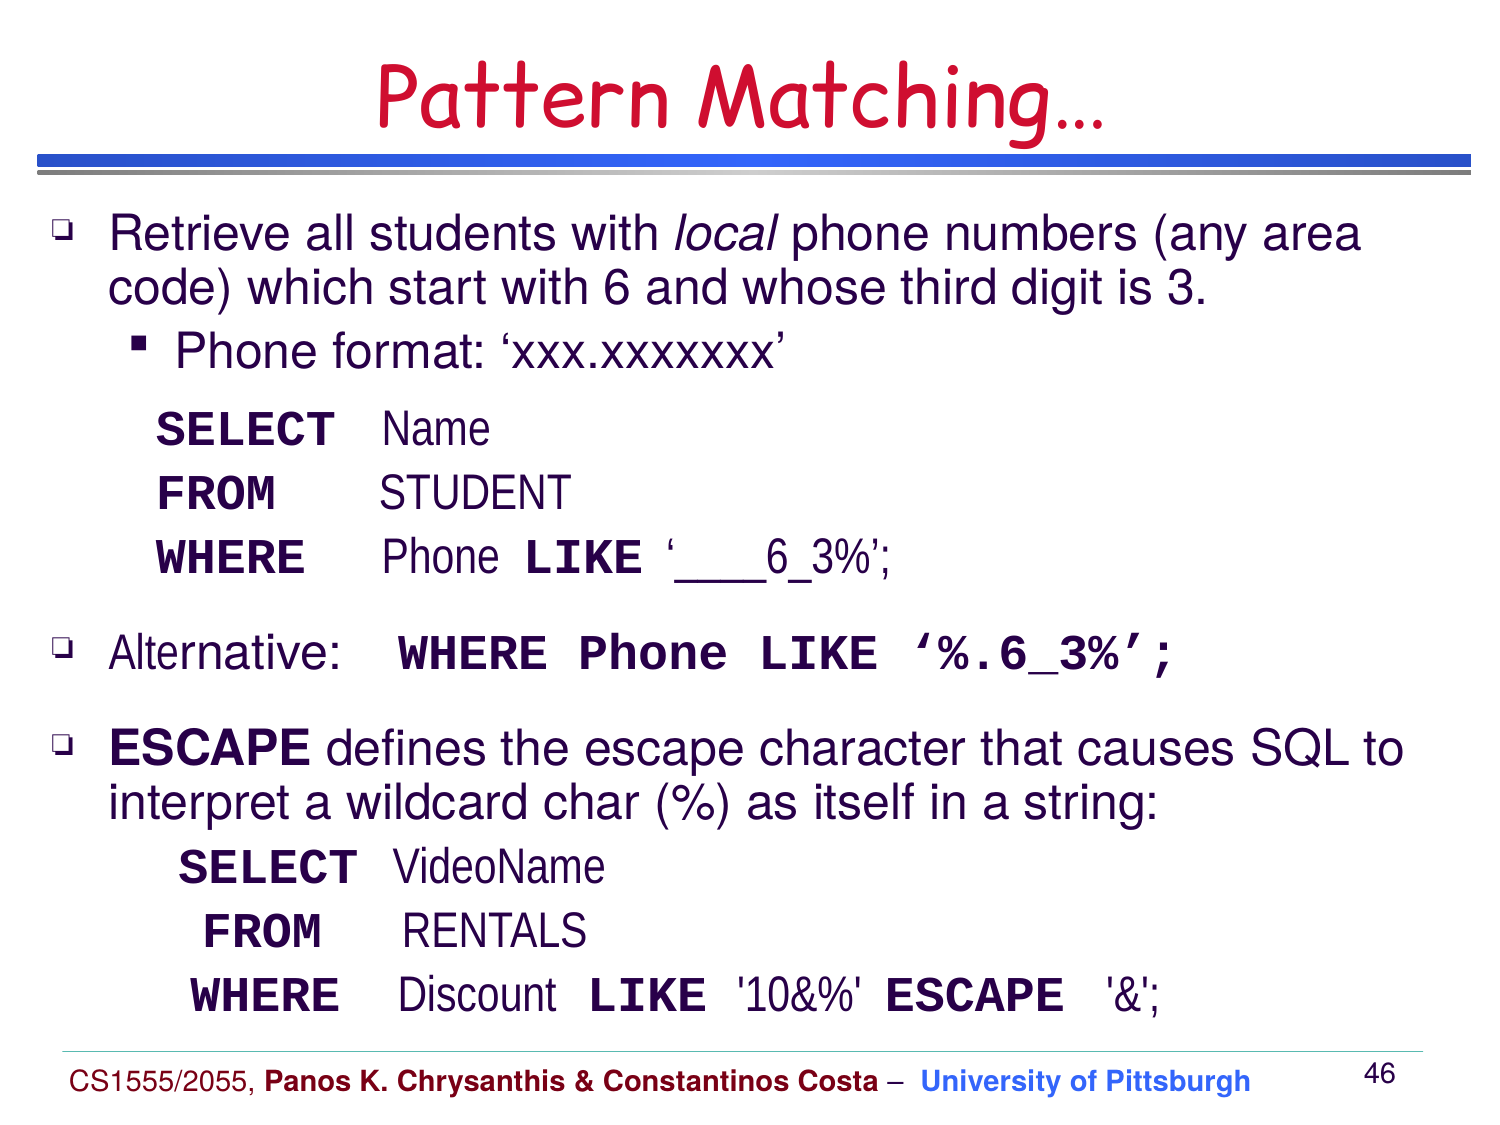

# Pattern Matching…
Retrieve all students with local phone numbers (any area code) which start with 6 and whose third digit is 3.
Phone format: ‘xxx.xxxxxxx’

         SELECT    Name
         FROM         STUDENT
         WHERE     Phone  LIKE  ‘____6_3%’;

Alternative:    WHERE Phone LIKE ‘%.6_3%’;

ESCAPE defines the escape character that causes SQL to interpret a wildcard char (%) as itself in a string:
         SELECT   VideoName
             FROM       RENTALS
            WHERE     Discount LIKE '10&%'  ESCAPE  '&';